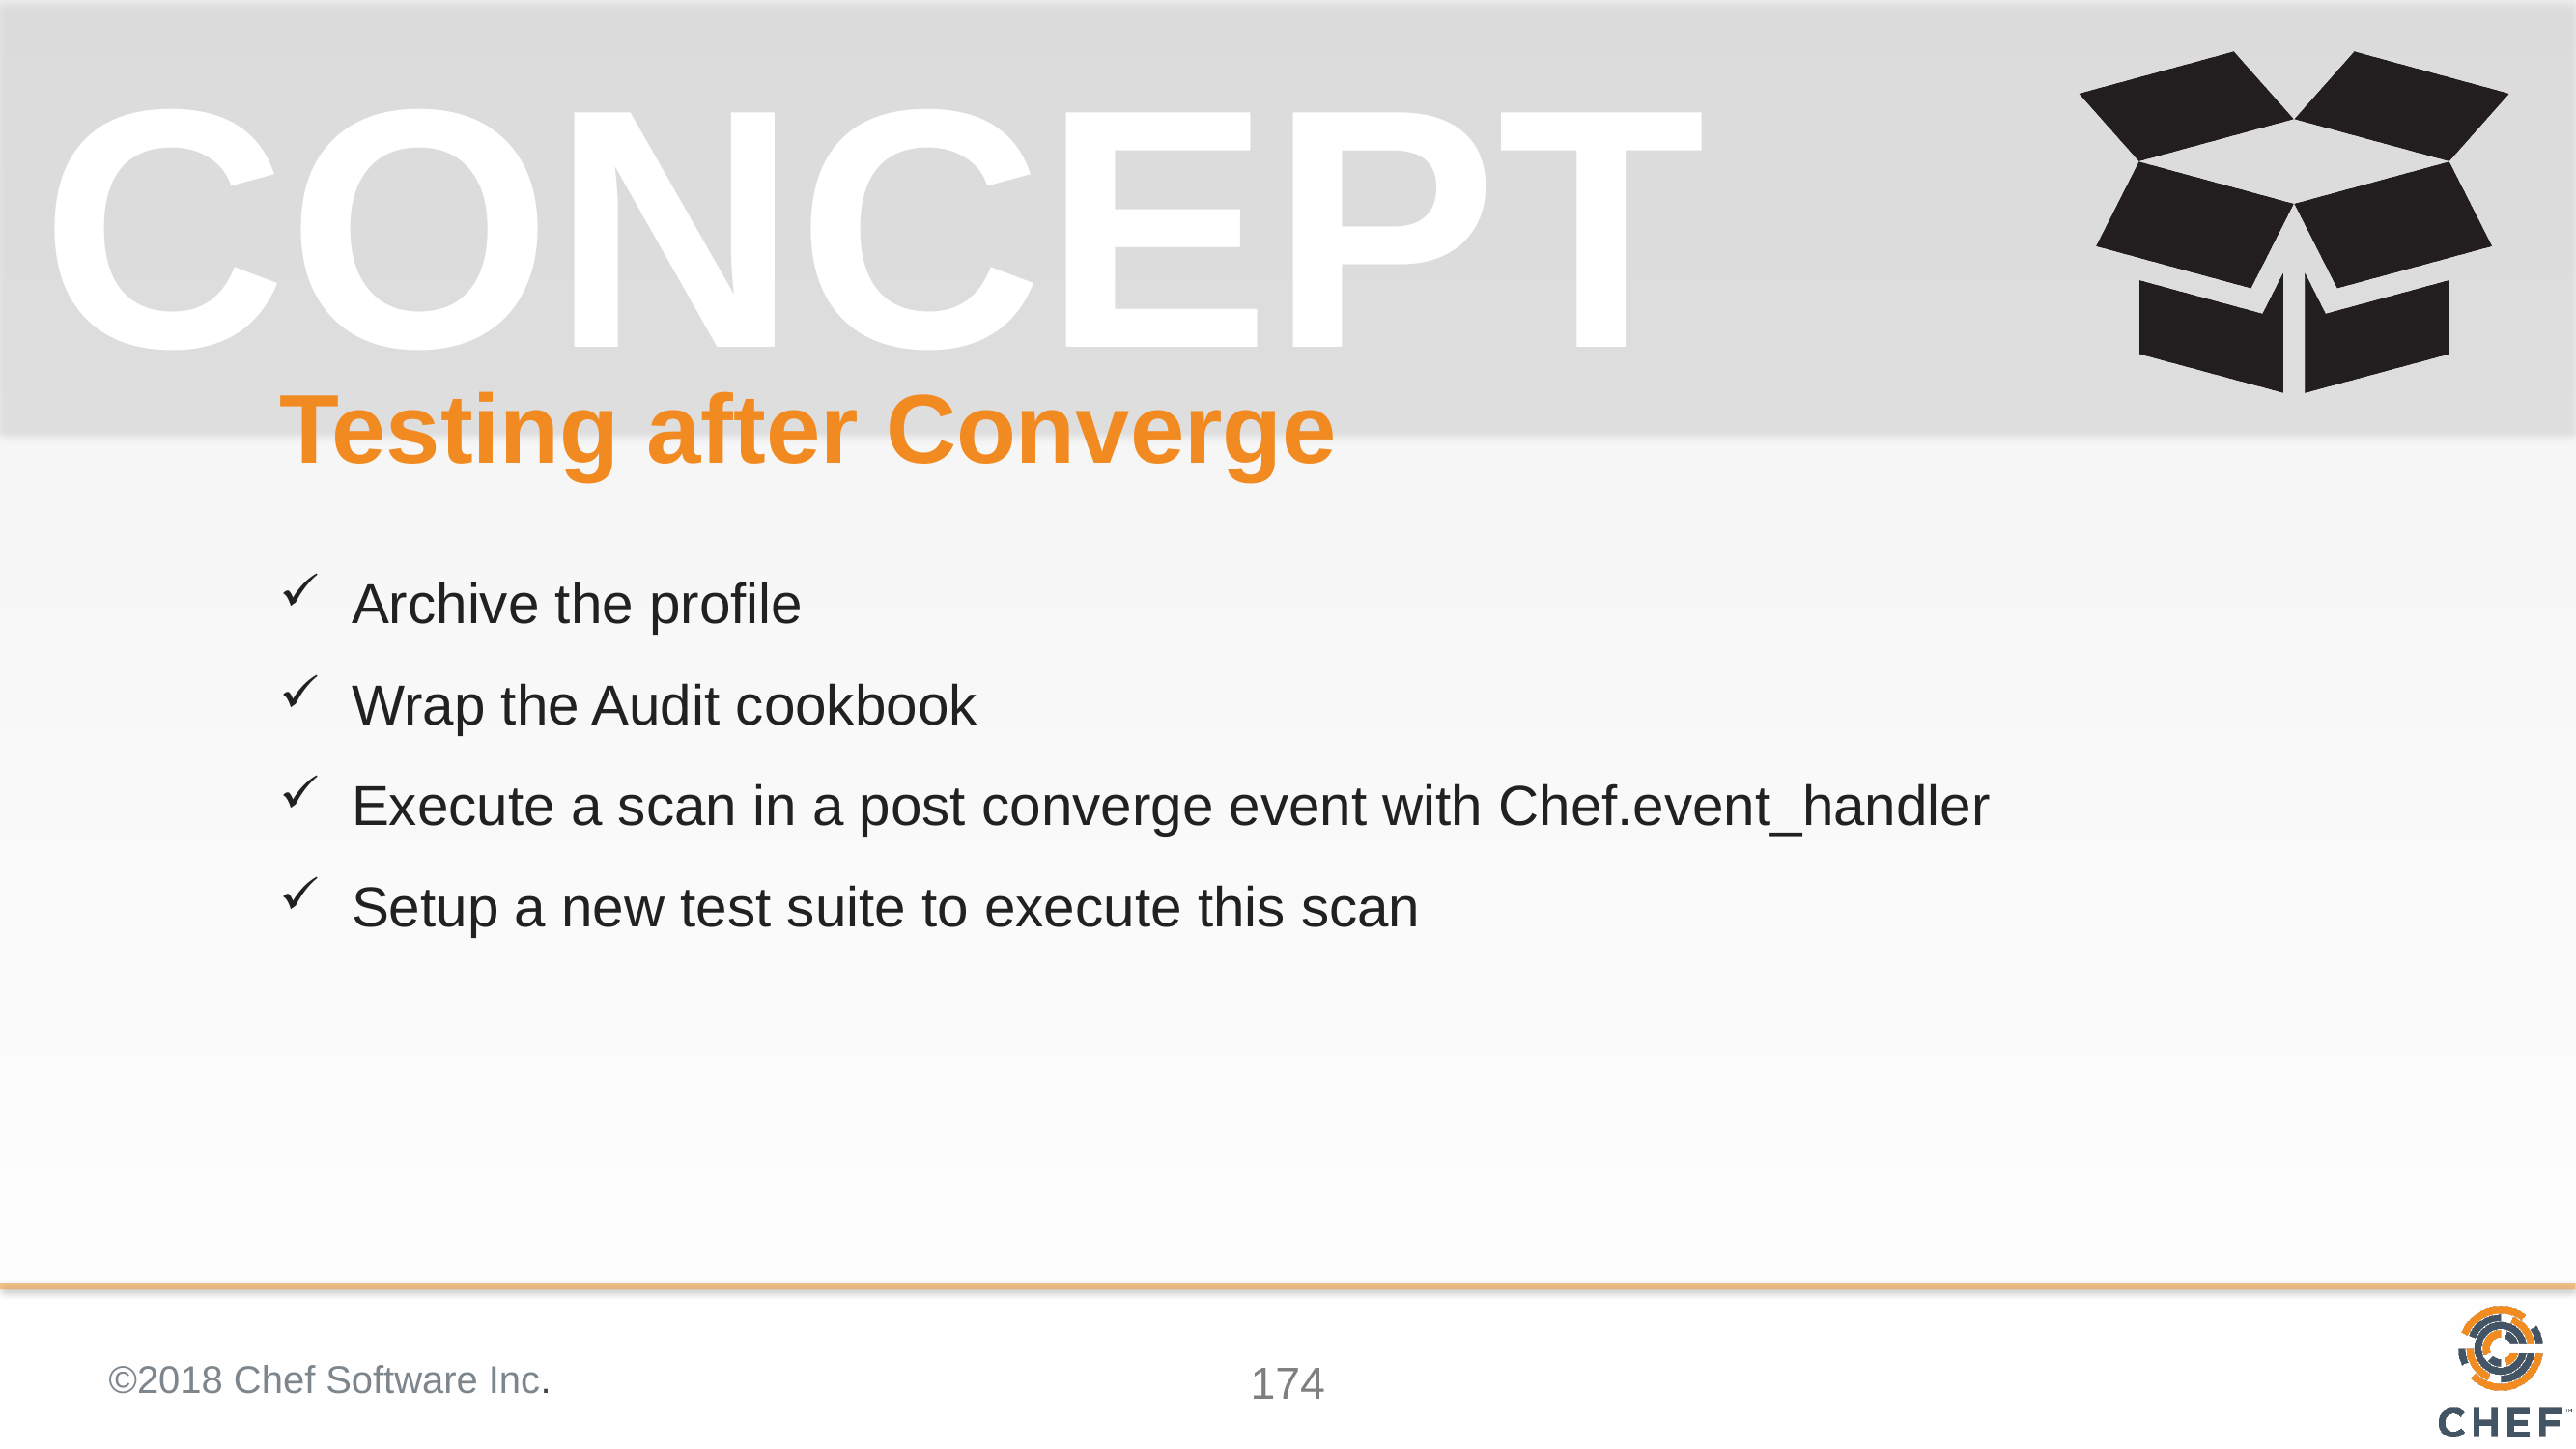

# Testing after Converge
Archive the profile
Wrap the Audit cookbook
Execute a scan in a post converge event with Chef.event_handler
Setup a new test suite to execute this scan